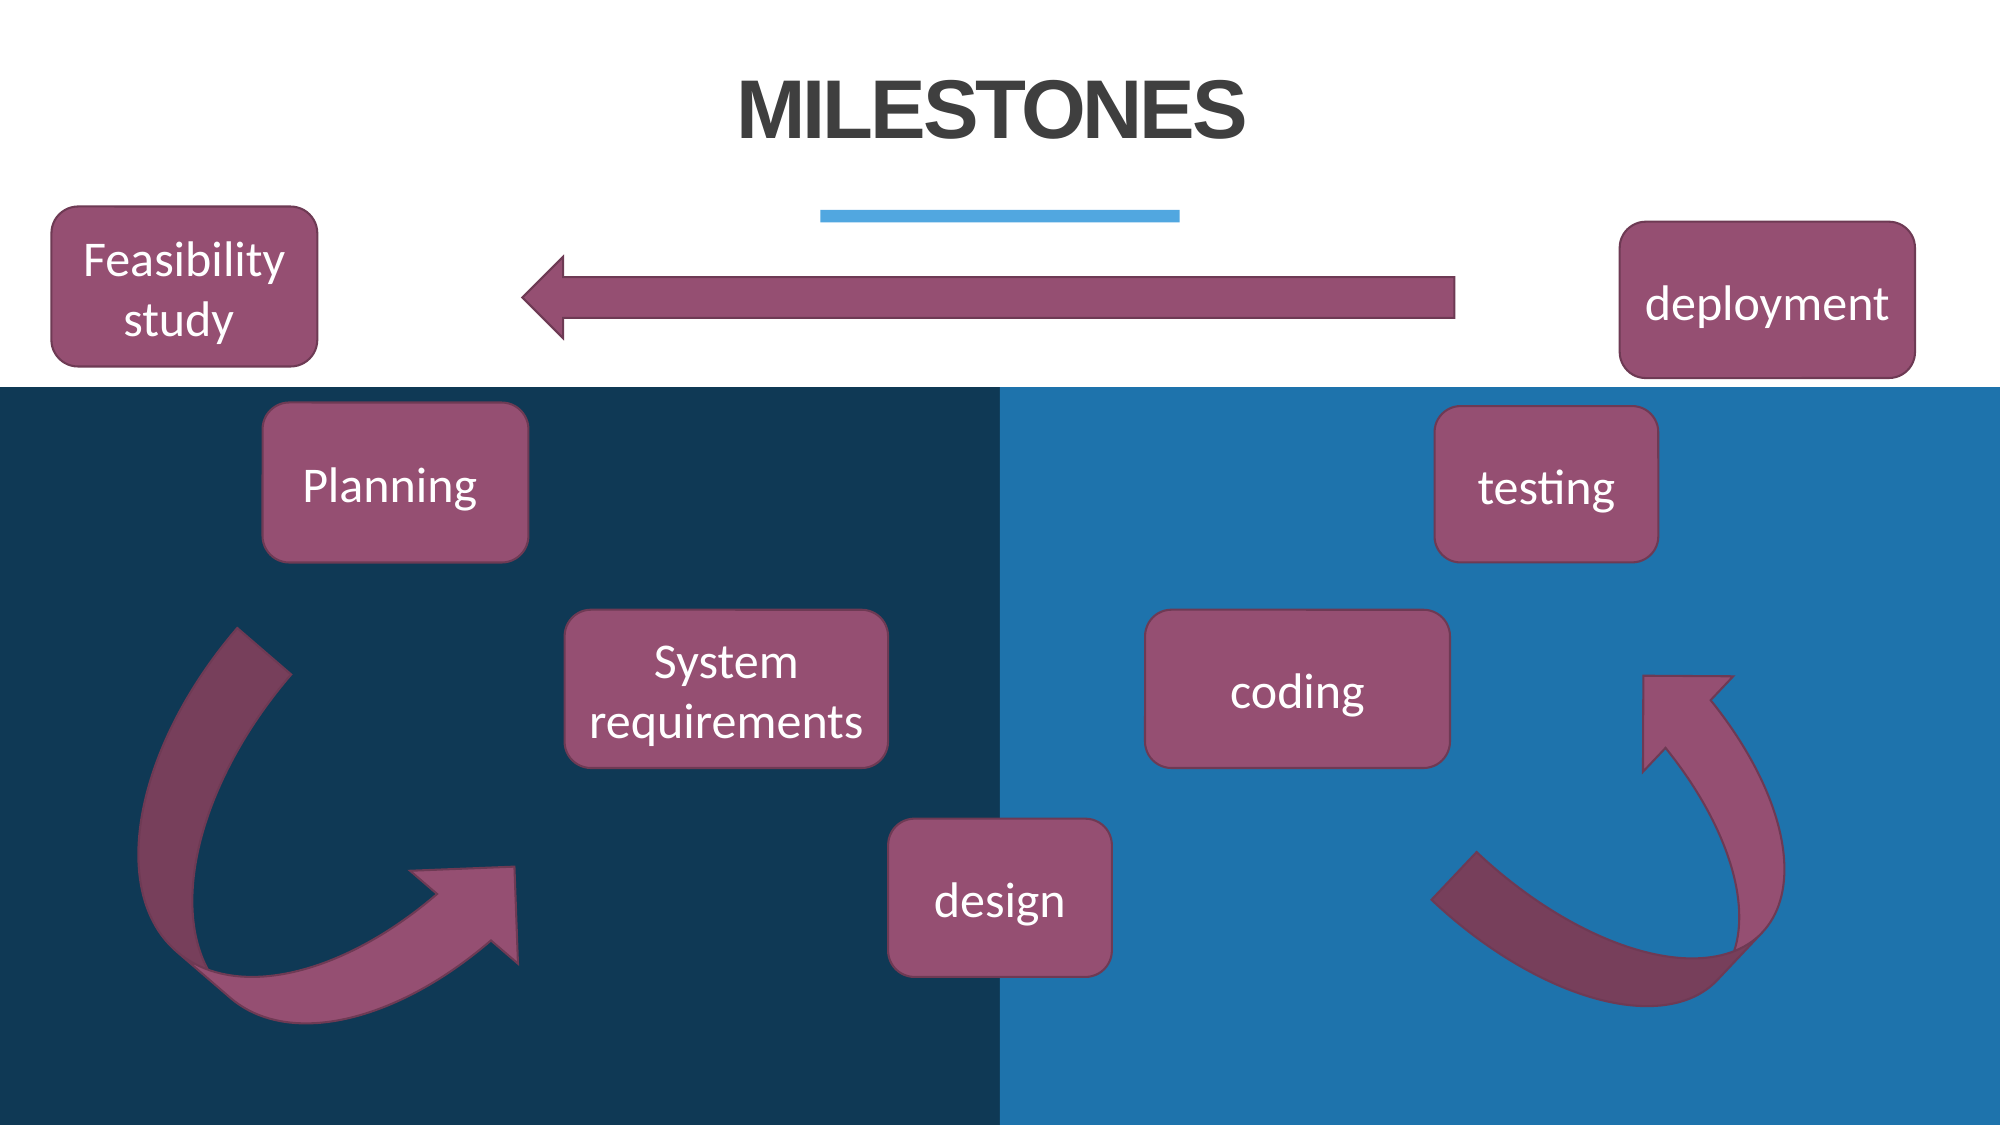

# MILESTONES
Feasibility study
deployment

Planning
testing
System requirements
coding

design